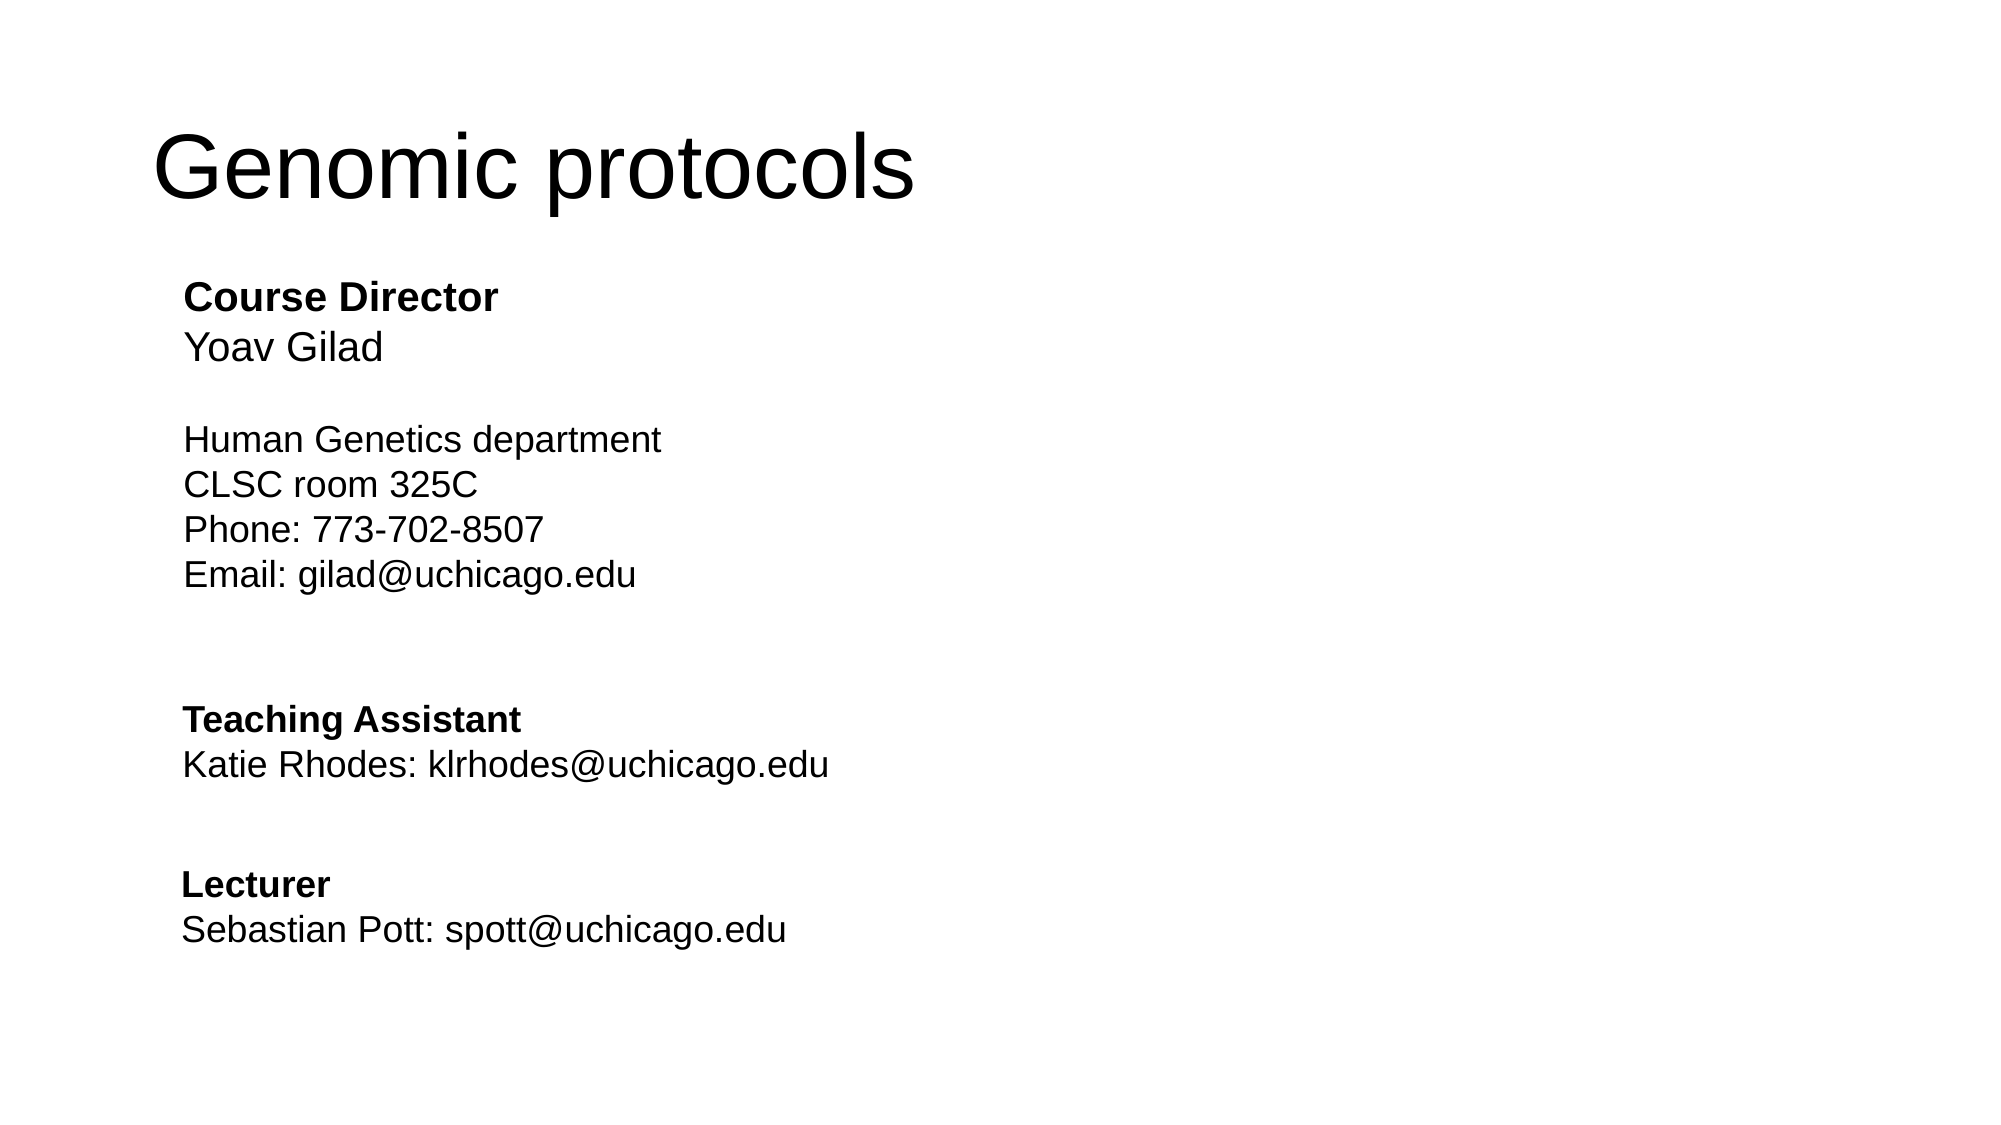

# Genomic protocols
Course Director
Yoav Gilad

Human Genetics department
CLSC room 325C
Phone: 773-702-8507
Email: gilad@uchicago.edu

Teaching Assistant
Katie Rhodes: klrhodes@uchicago.edu
Lecturer
Sebastian Pott: spott@uchicago.edu